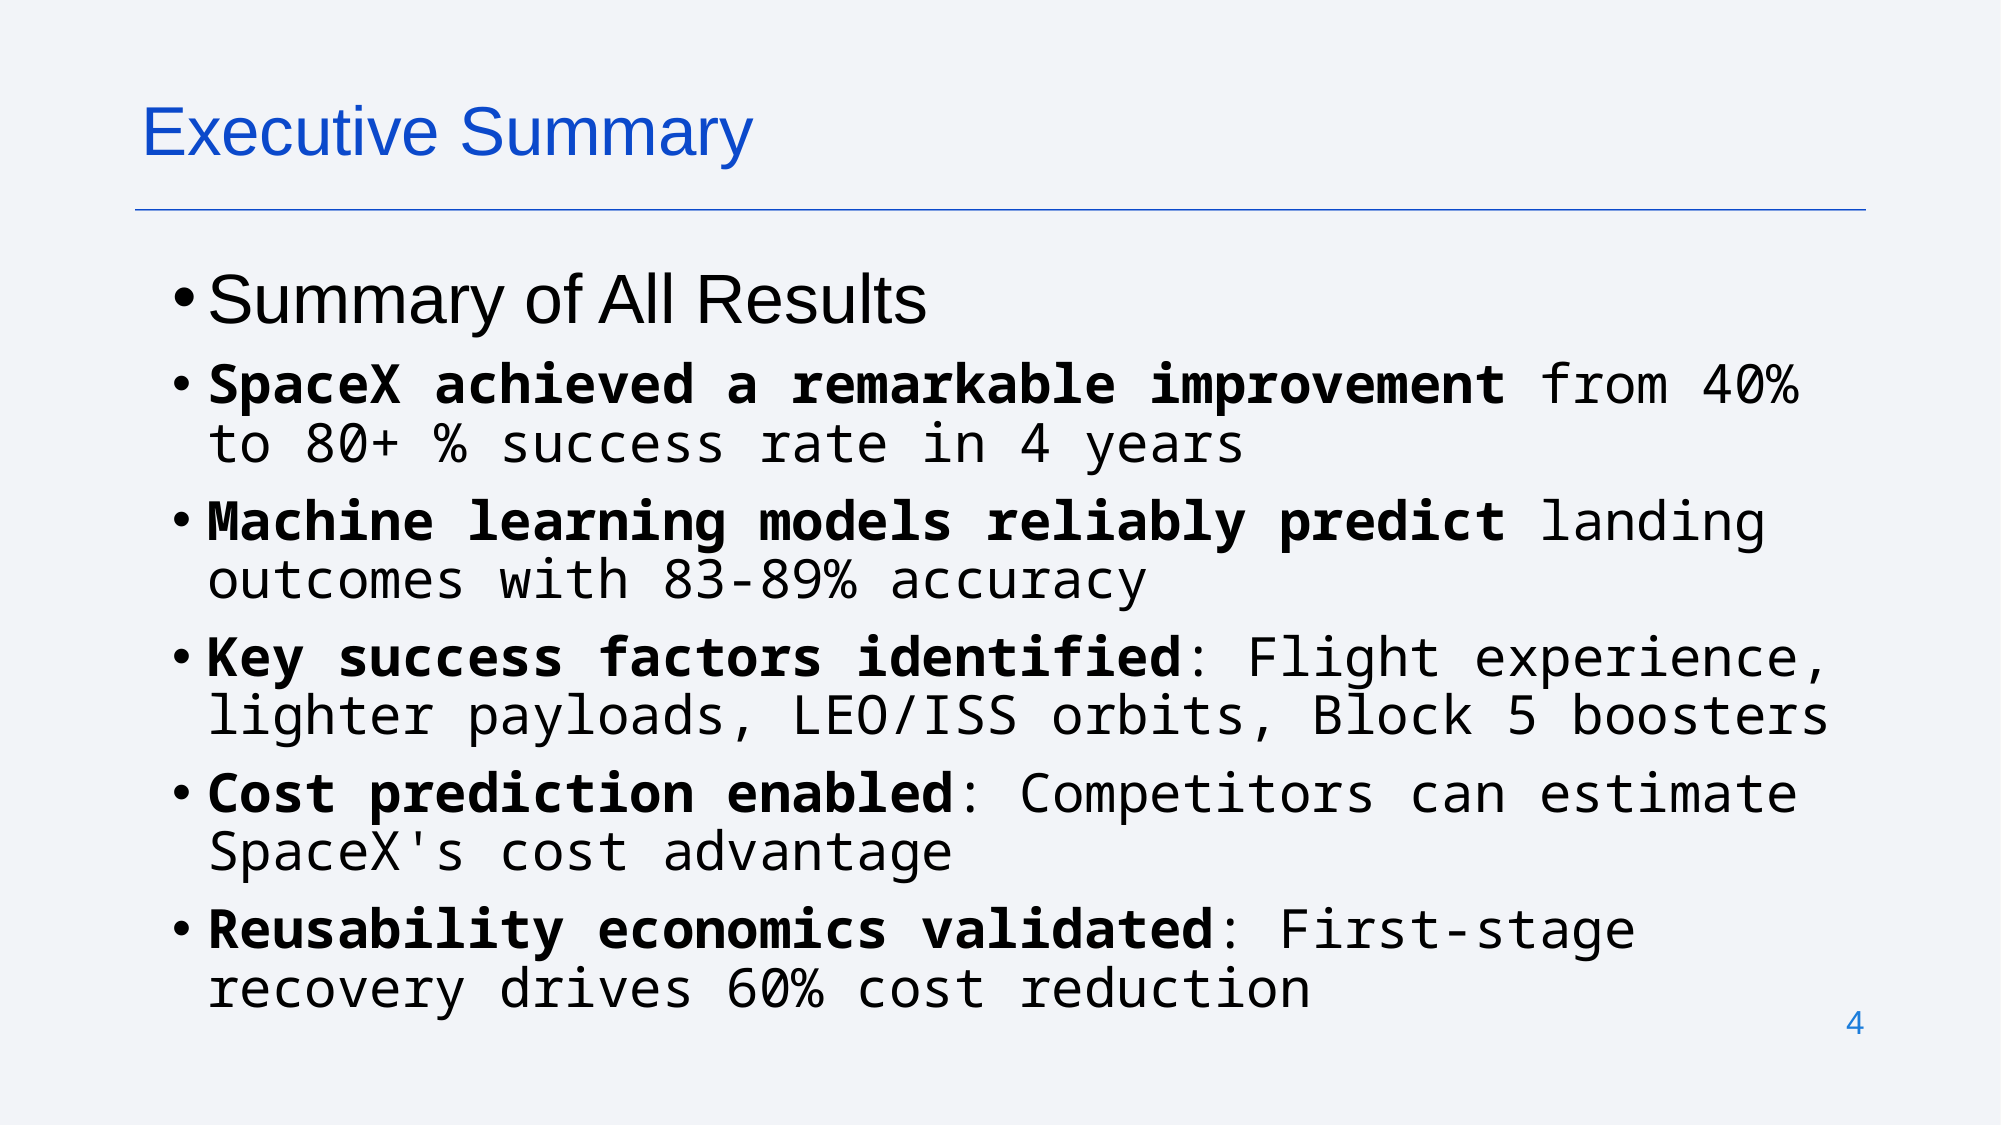

Executive Summary
Summary of All Results
SpaceX achieved a remarkable improvement from 40% to 80+ % success rate in 4 years
Machine learning models reliably predict landing outcomes with 83-89% accuracy
Key success factors identified: Flight experience, lighter payloads, LEO/ISS orbits, Block 5 boosters
Cost prediction enabled: Competitors can estimate SpaceX's cost advantage
Reusability economics validated: First-stage recovery drives 60% cost reduction
4